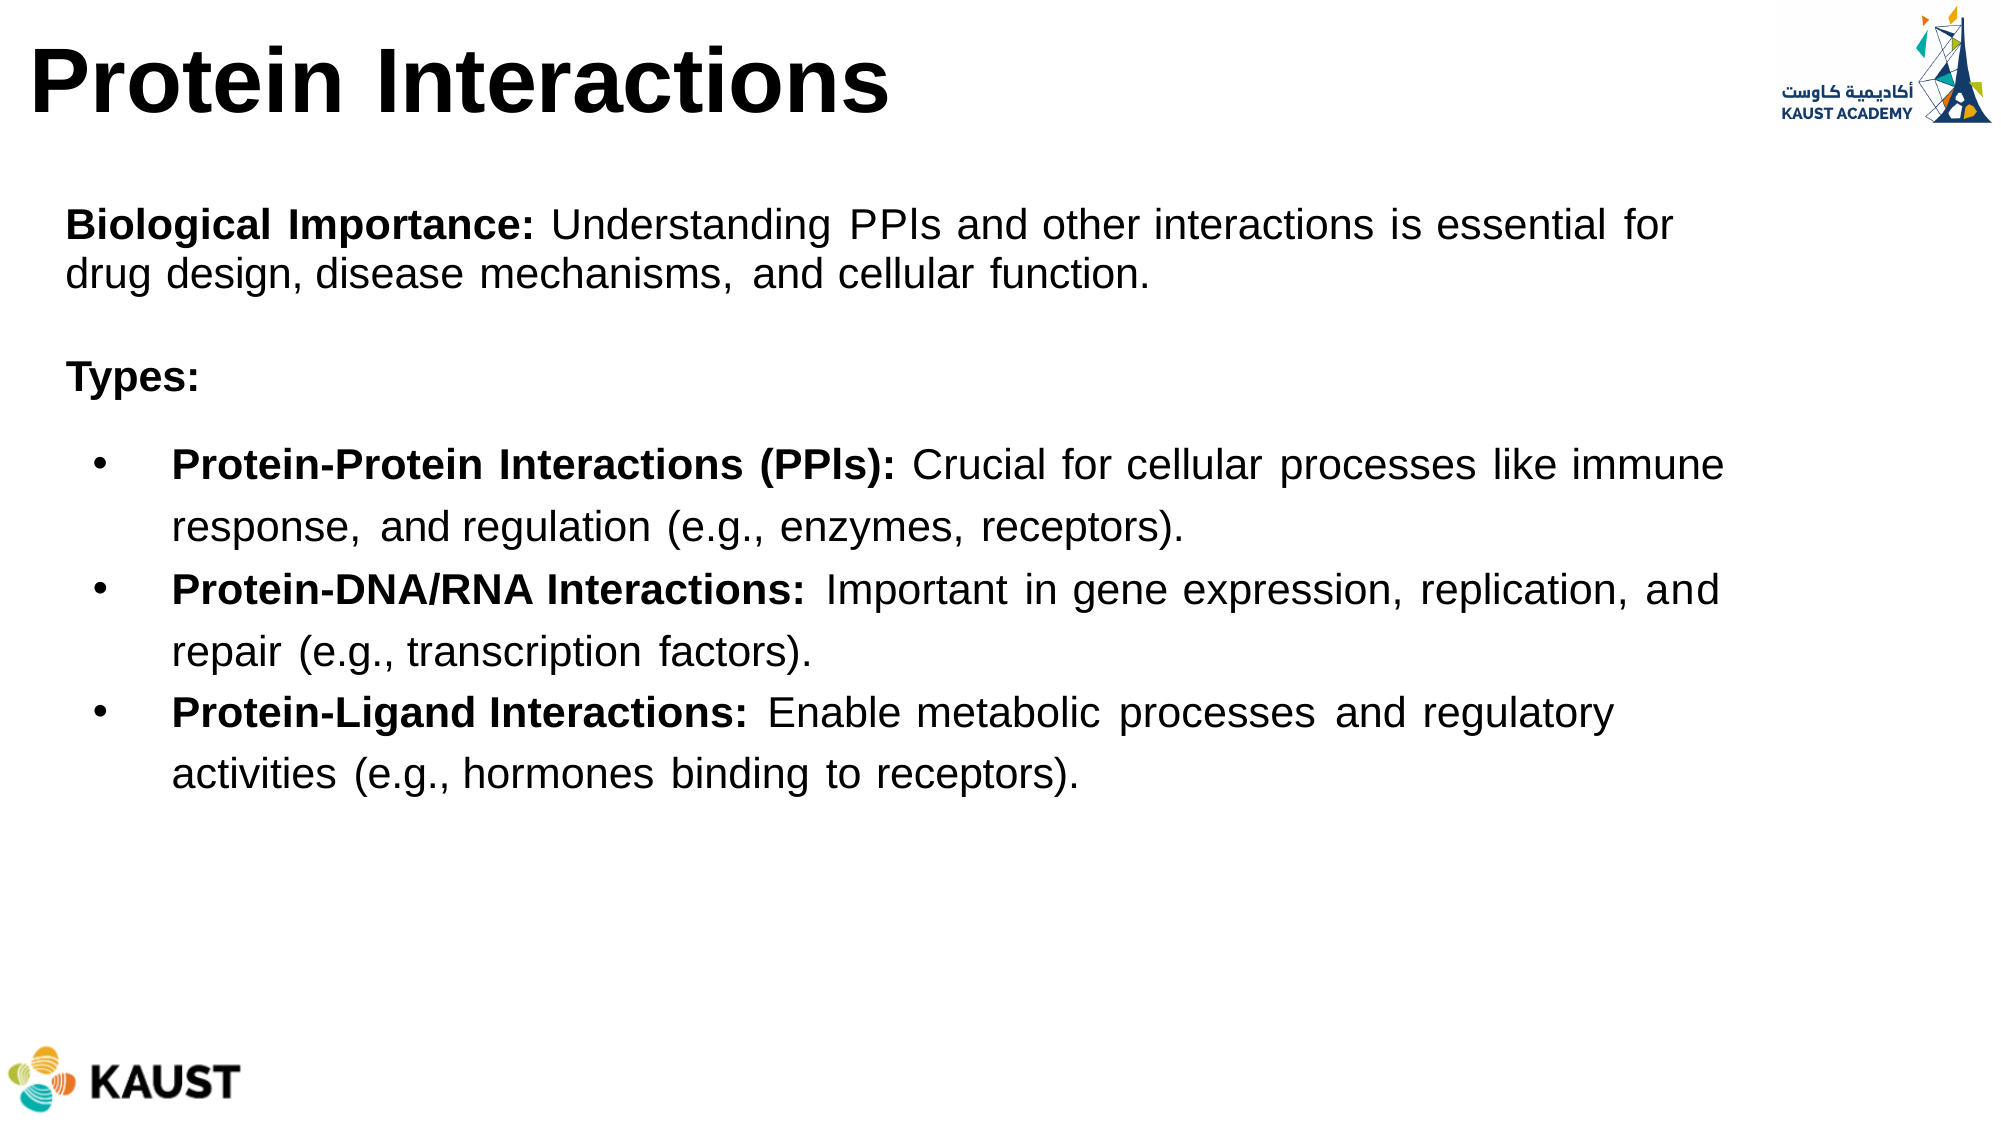

Protein Interactions
Biological Importance: Understanding PPls and other interactions is essential for drug design, disease mechanisms, and cellular function.

Types:
Protein-Protein Interactions (PPls): Crucial for cellular processes like immune response, and regulation (e.g., enzymes, receptors).
Protein-DNA/RNA Interactions: Important in gene expression, replication, and repair (e.g., transcription factors).
Protein-Ligand Interactions: Enable metabolic processes and regulatory activities (e.g., hormones binding to receptors).